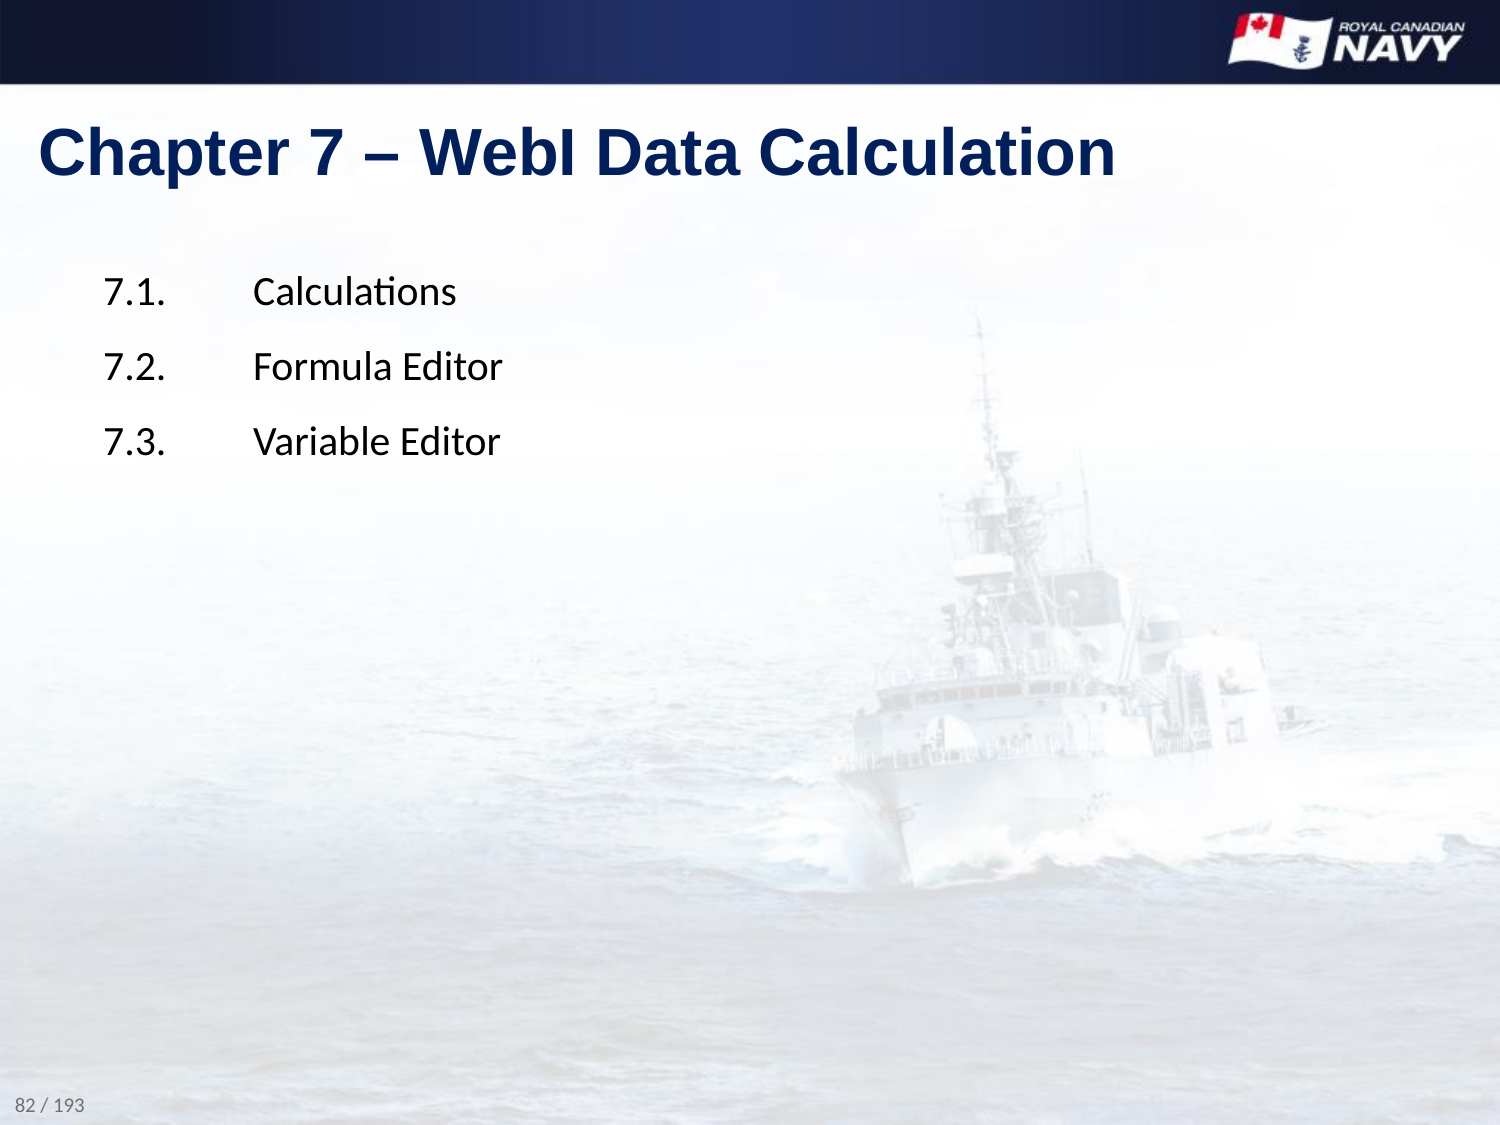

# Chapter 7 – WebI Data Calculation
7.1.	Calculations
7.2.	Formula Editor
7.3.	Variable Editor
82 / 193